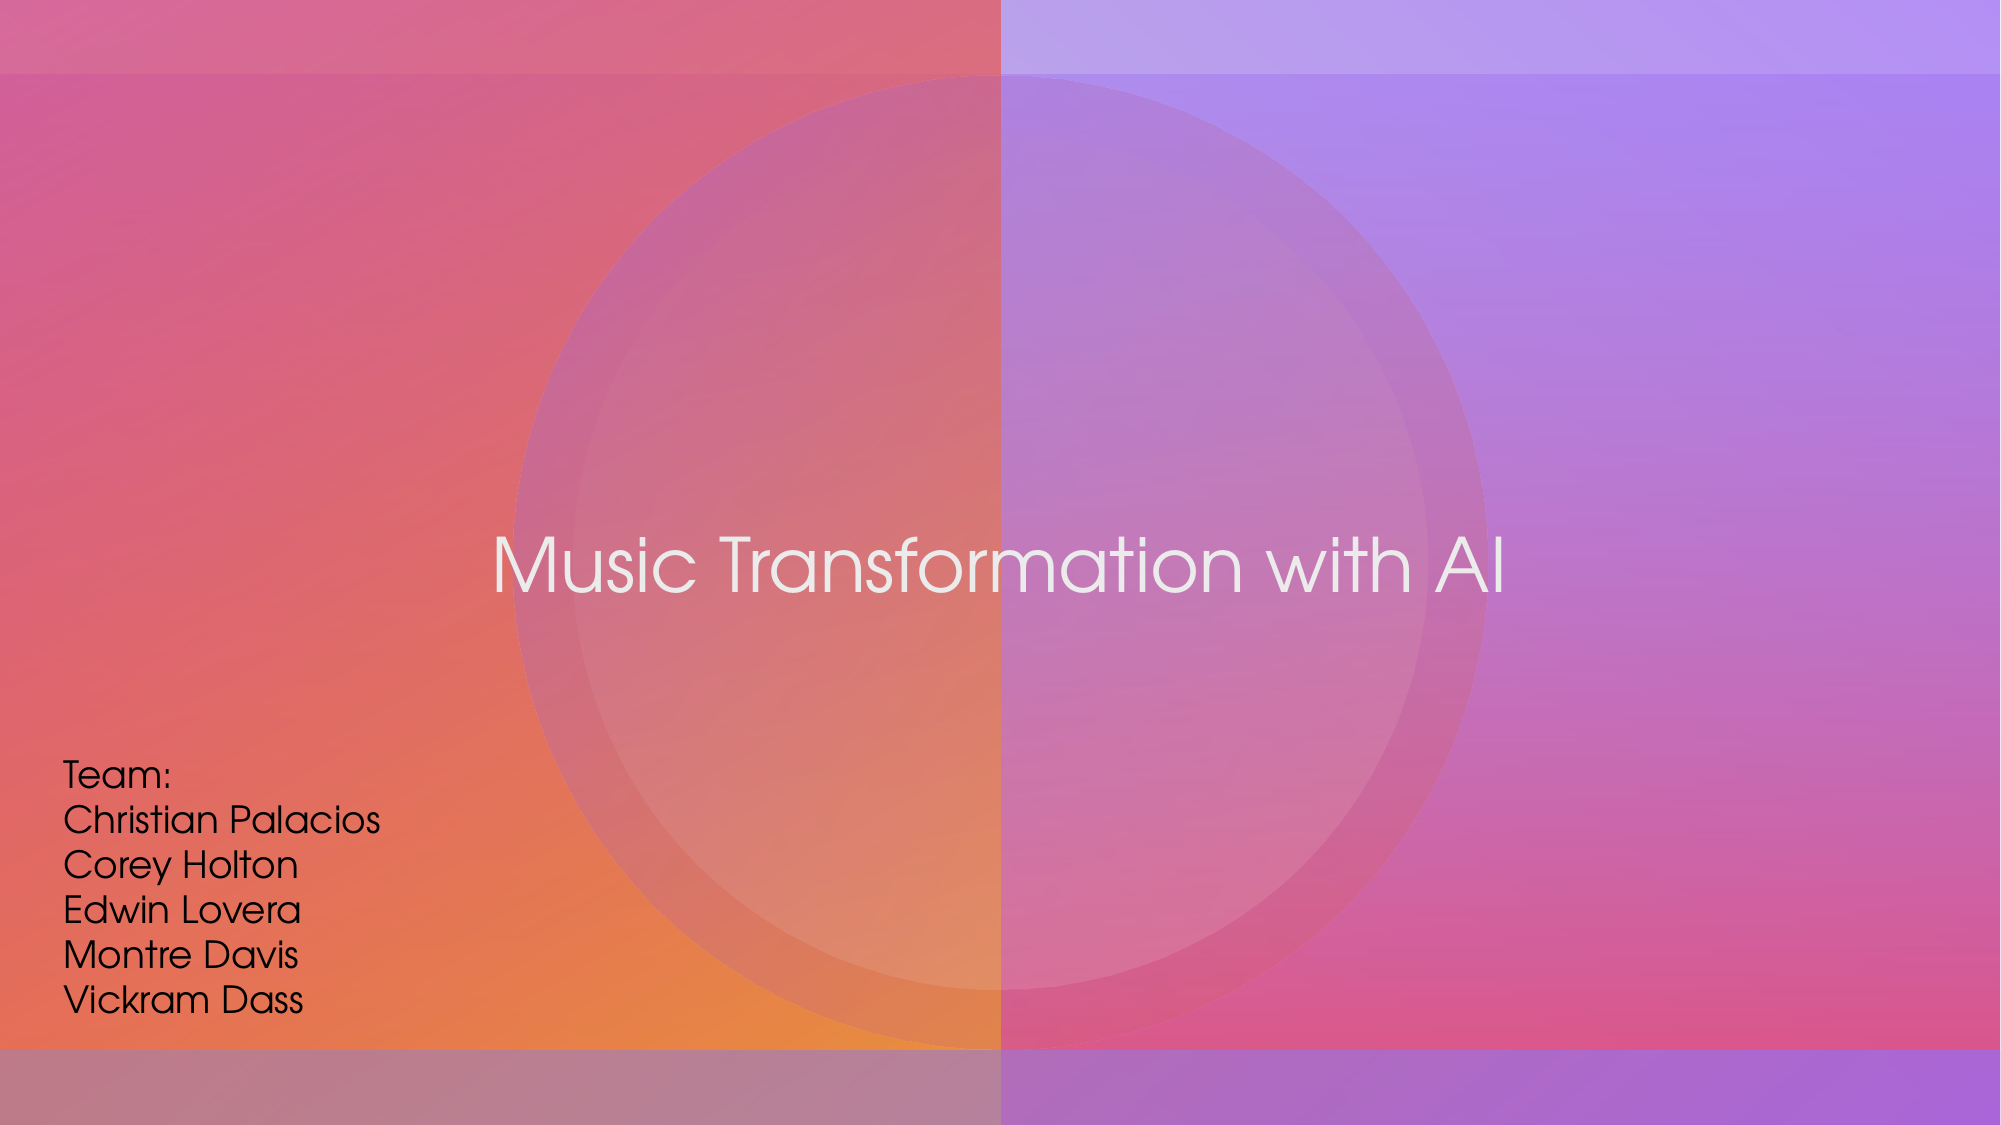

# Music Transformation with AI
Team:
Christian Palacios
Corey Holton
Edwin Lovera
Montre Davis
Vickram Dass